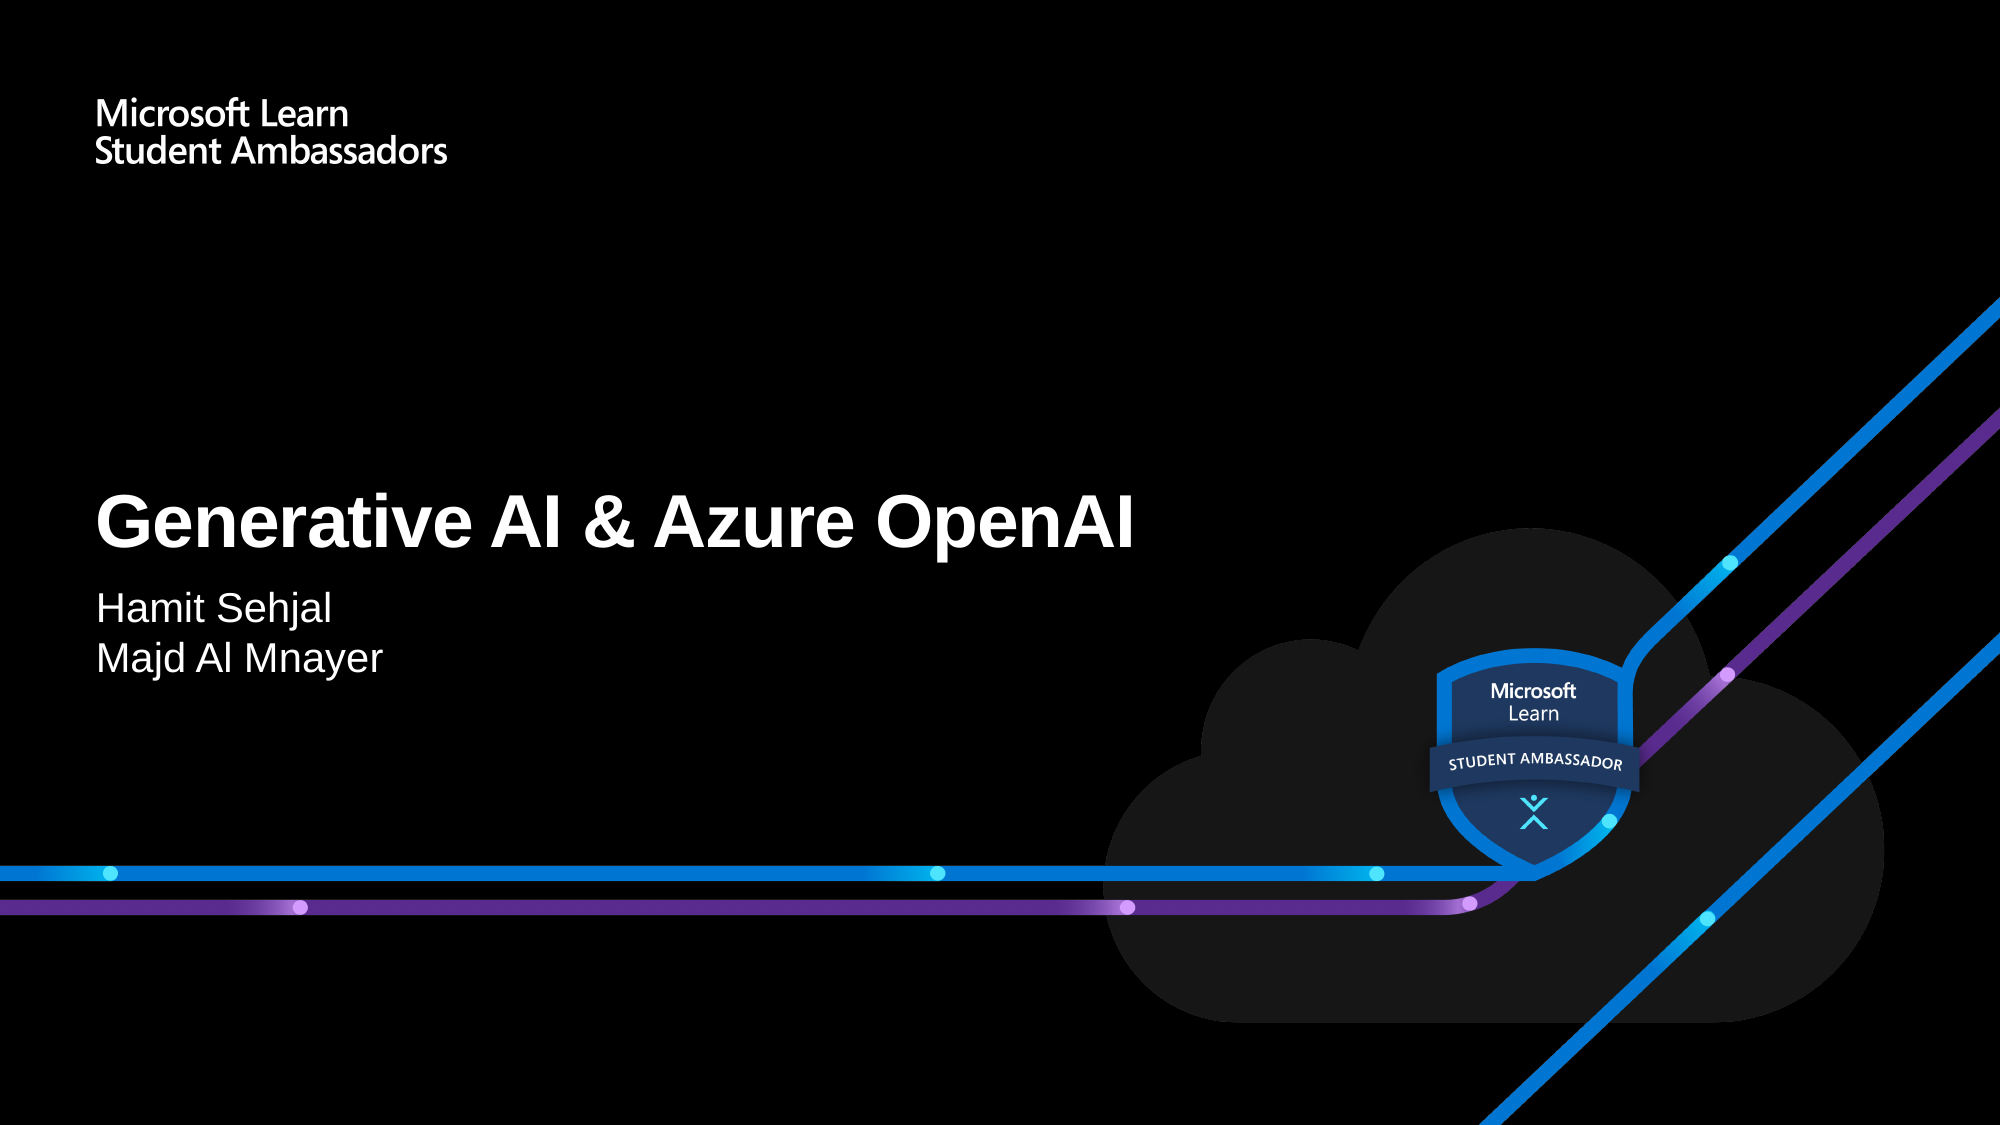

# Generative AI & Azure OpenAI
Hamit Sehjal
Majd Al Mnayer